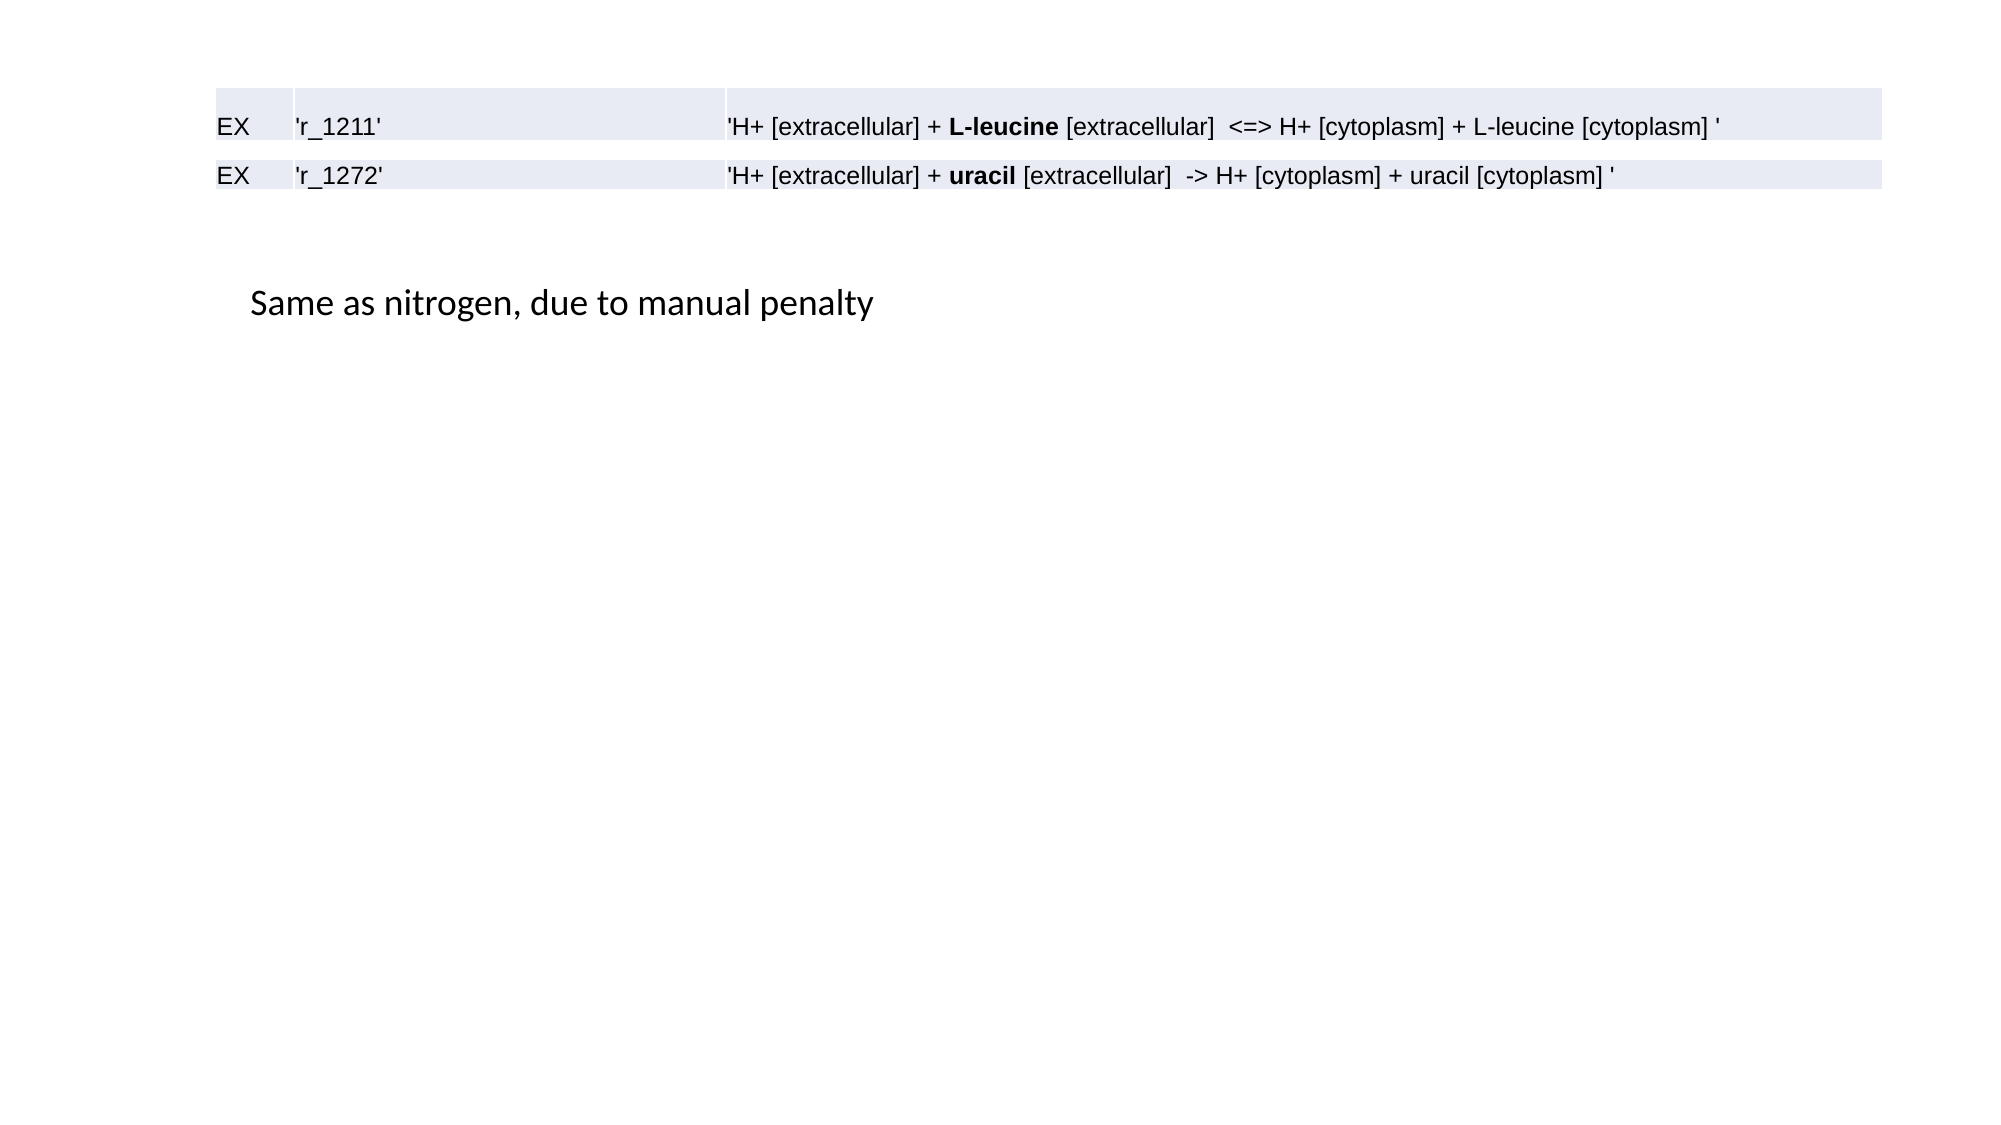

| EX | 'r\_1211' | 'H+ [extracellular] + L-leucine [extracellular] <=> H+ [cytoplasm] + L-leucine [cytoplasm] ' |
| --- | --- | --- |
| EX | 'r\_1272' | 'H+ [extracellular] + uracil [extracellular] -> H+ [cytoplasm] + uracil [cytoplasm] ' |
| --- | --- | --- |
Same as nitrogen, due to manual penalty